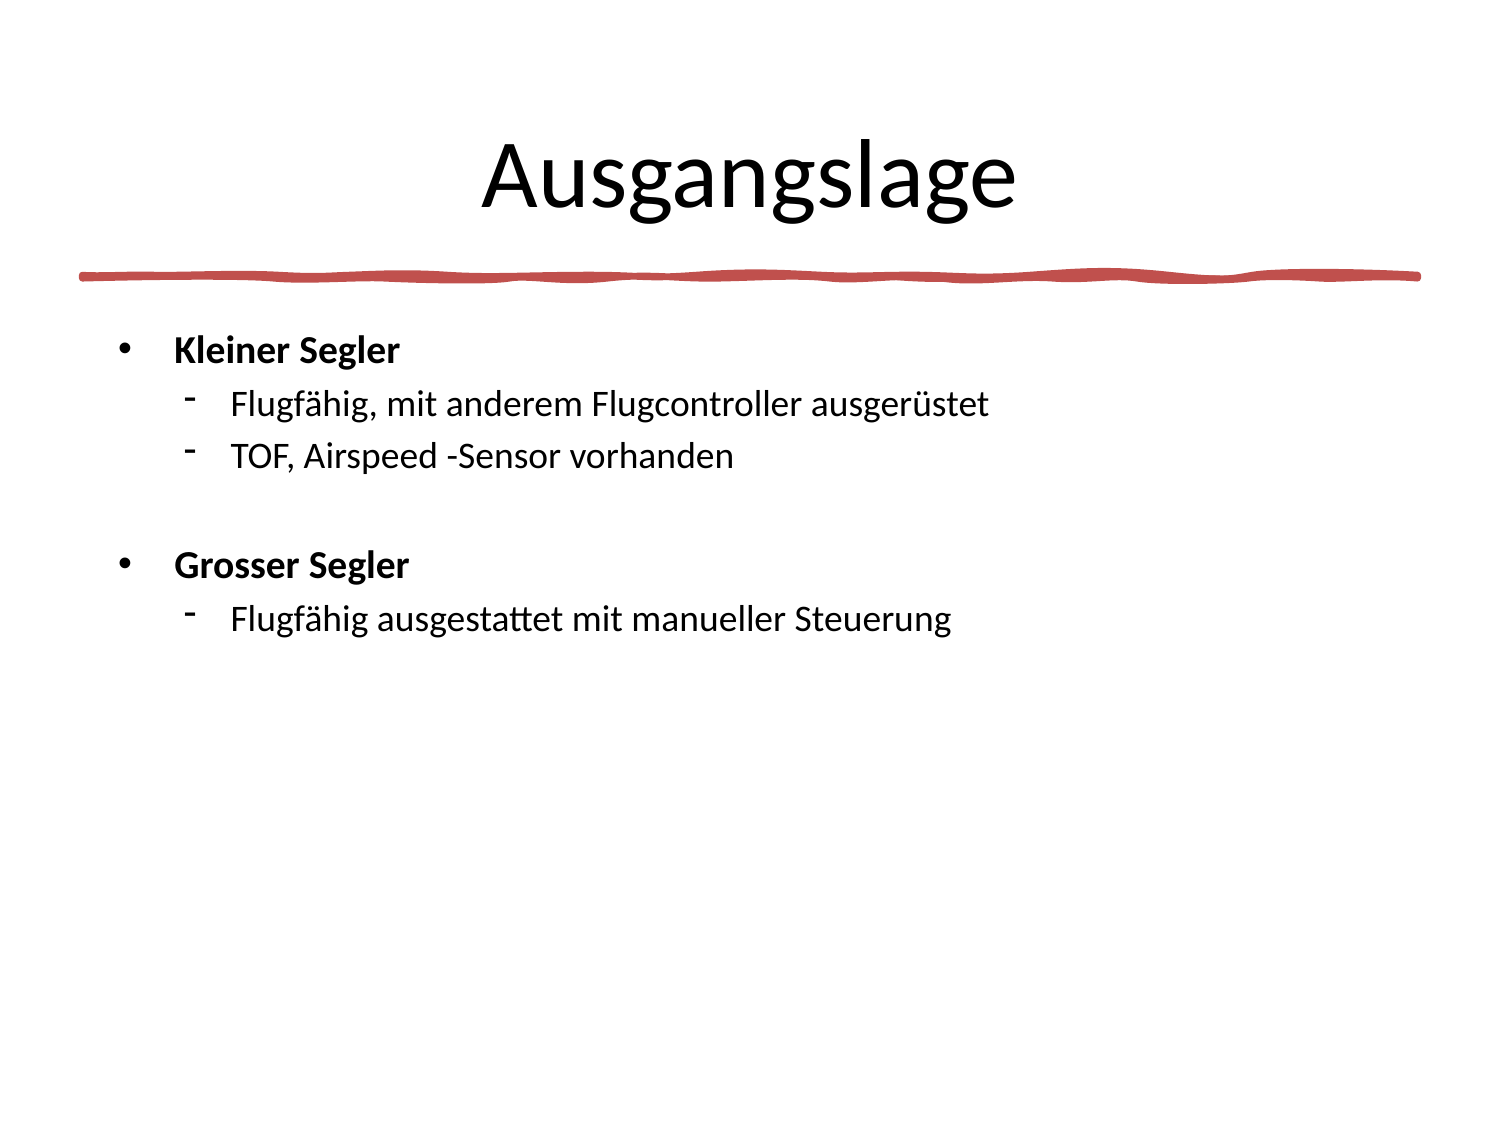

# Ausgangslage

Kleiner Segler
Flugfähig, mit anderem Flugcontroller ausgerüstet
TOF, Airspeed -Sensor vorhanden

Grosser Segler
Flugfähig ausgestattet mit manueller Steuerung